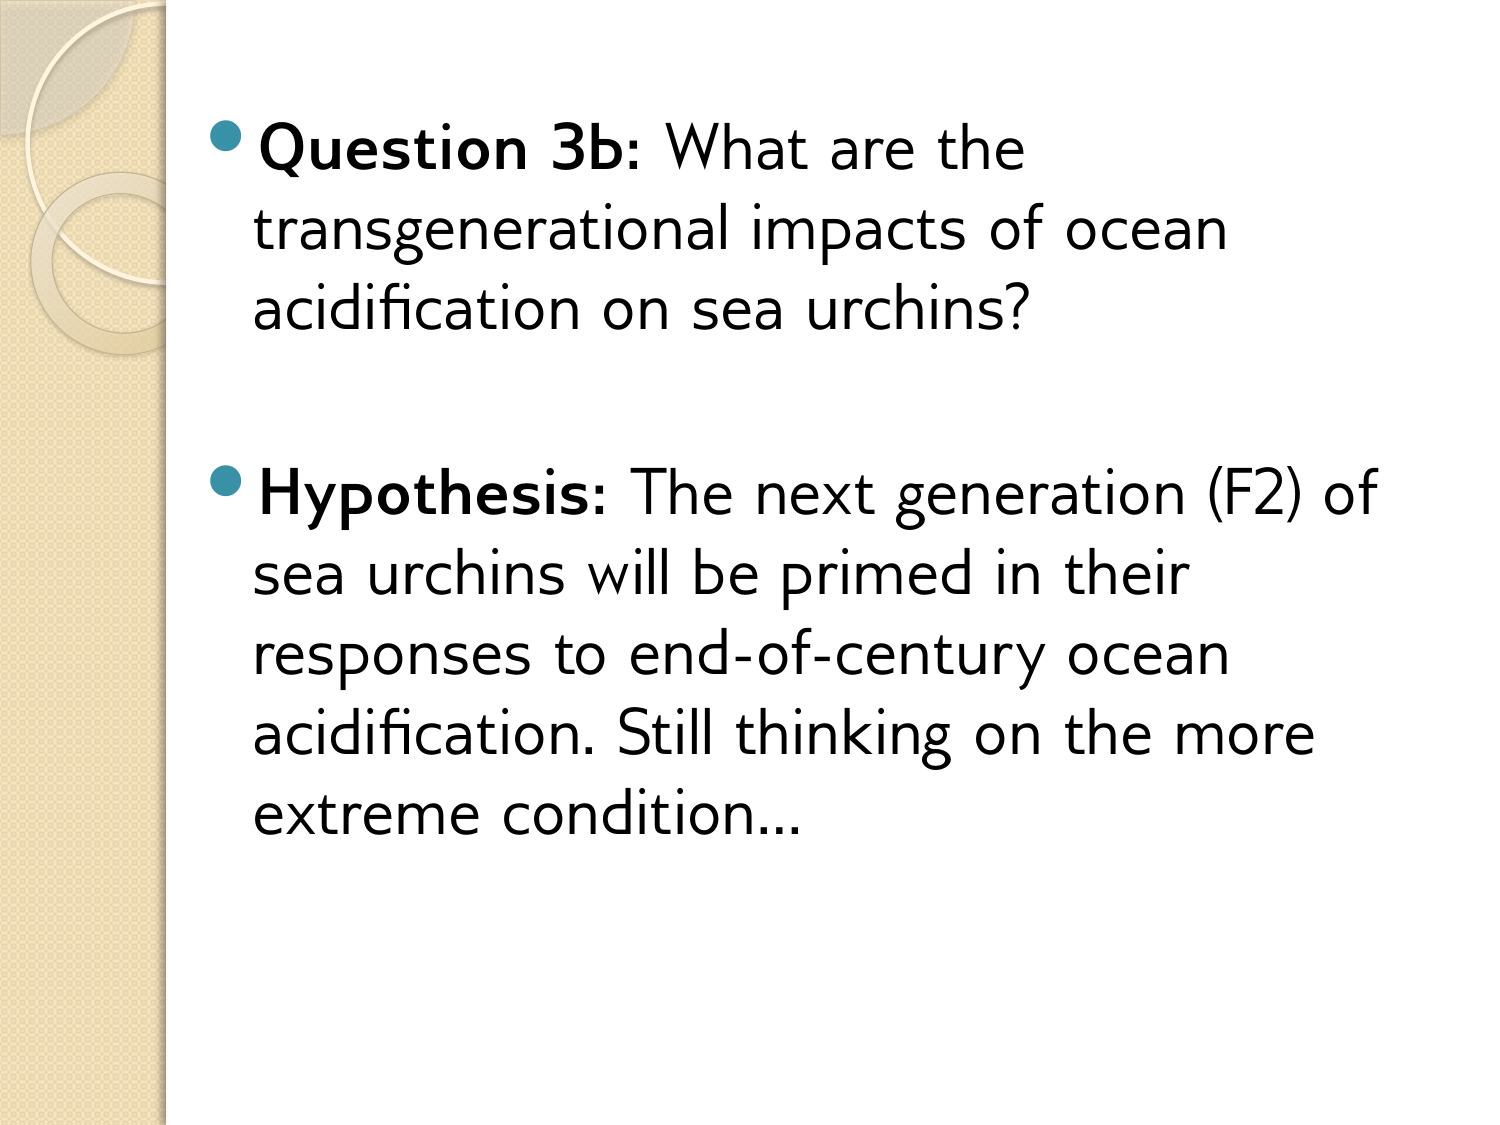

Question 3b: What are the transgenerational impacts of ocean acidification on sea urchins?

Hypothesis: The next generation (F2) of sea urchins will be primed in their responses to end-of-century ocean acidification. Still thinking on the more extreme condition…